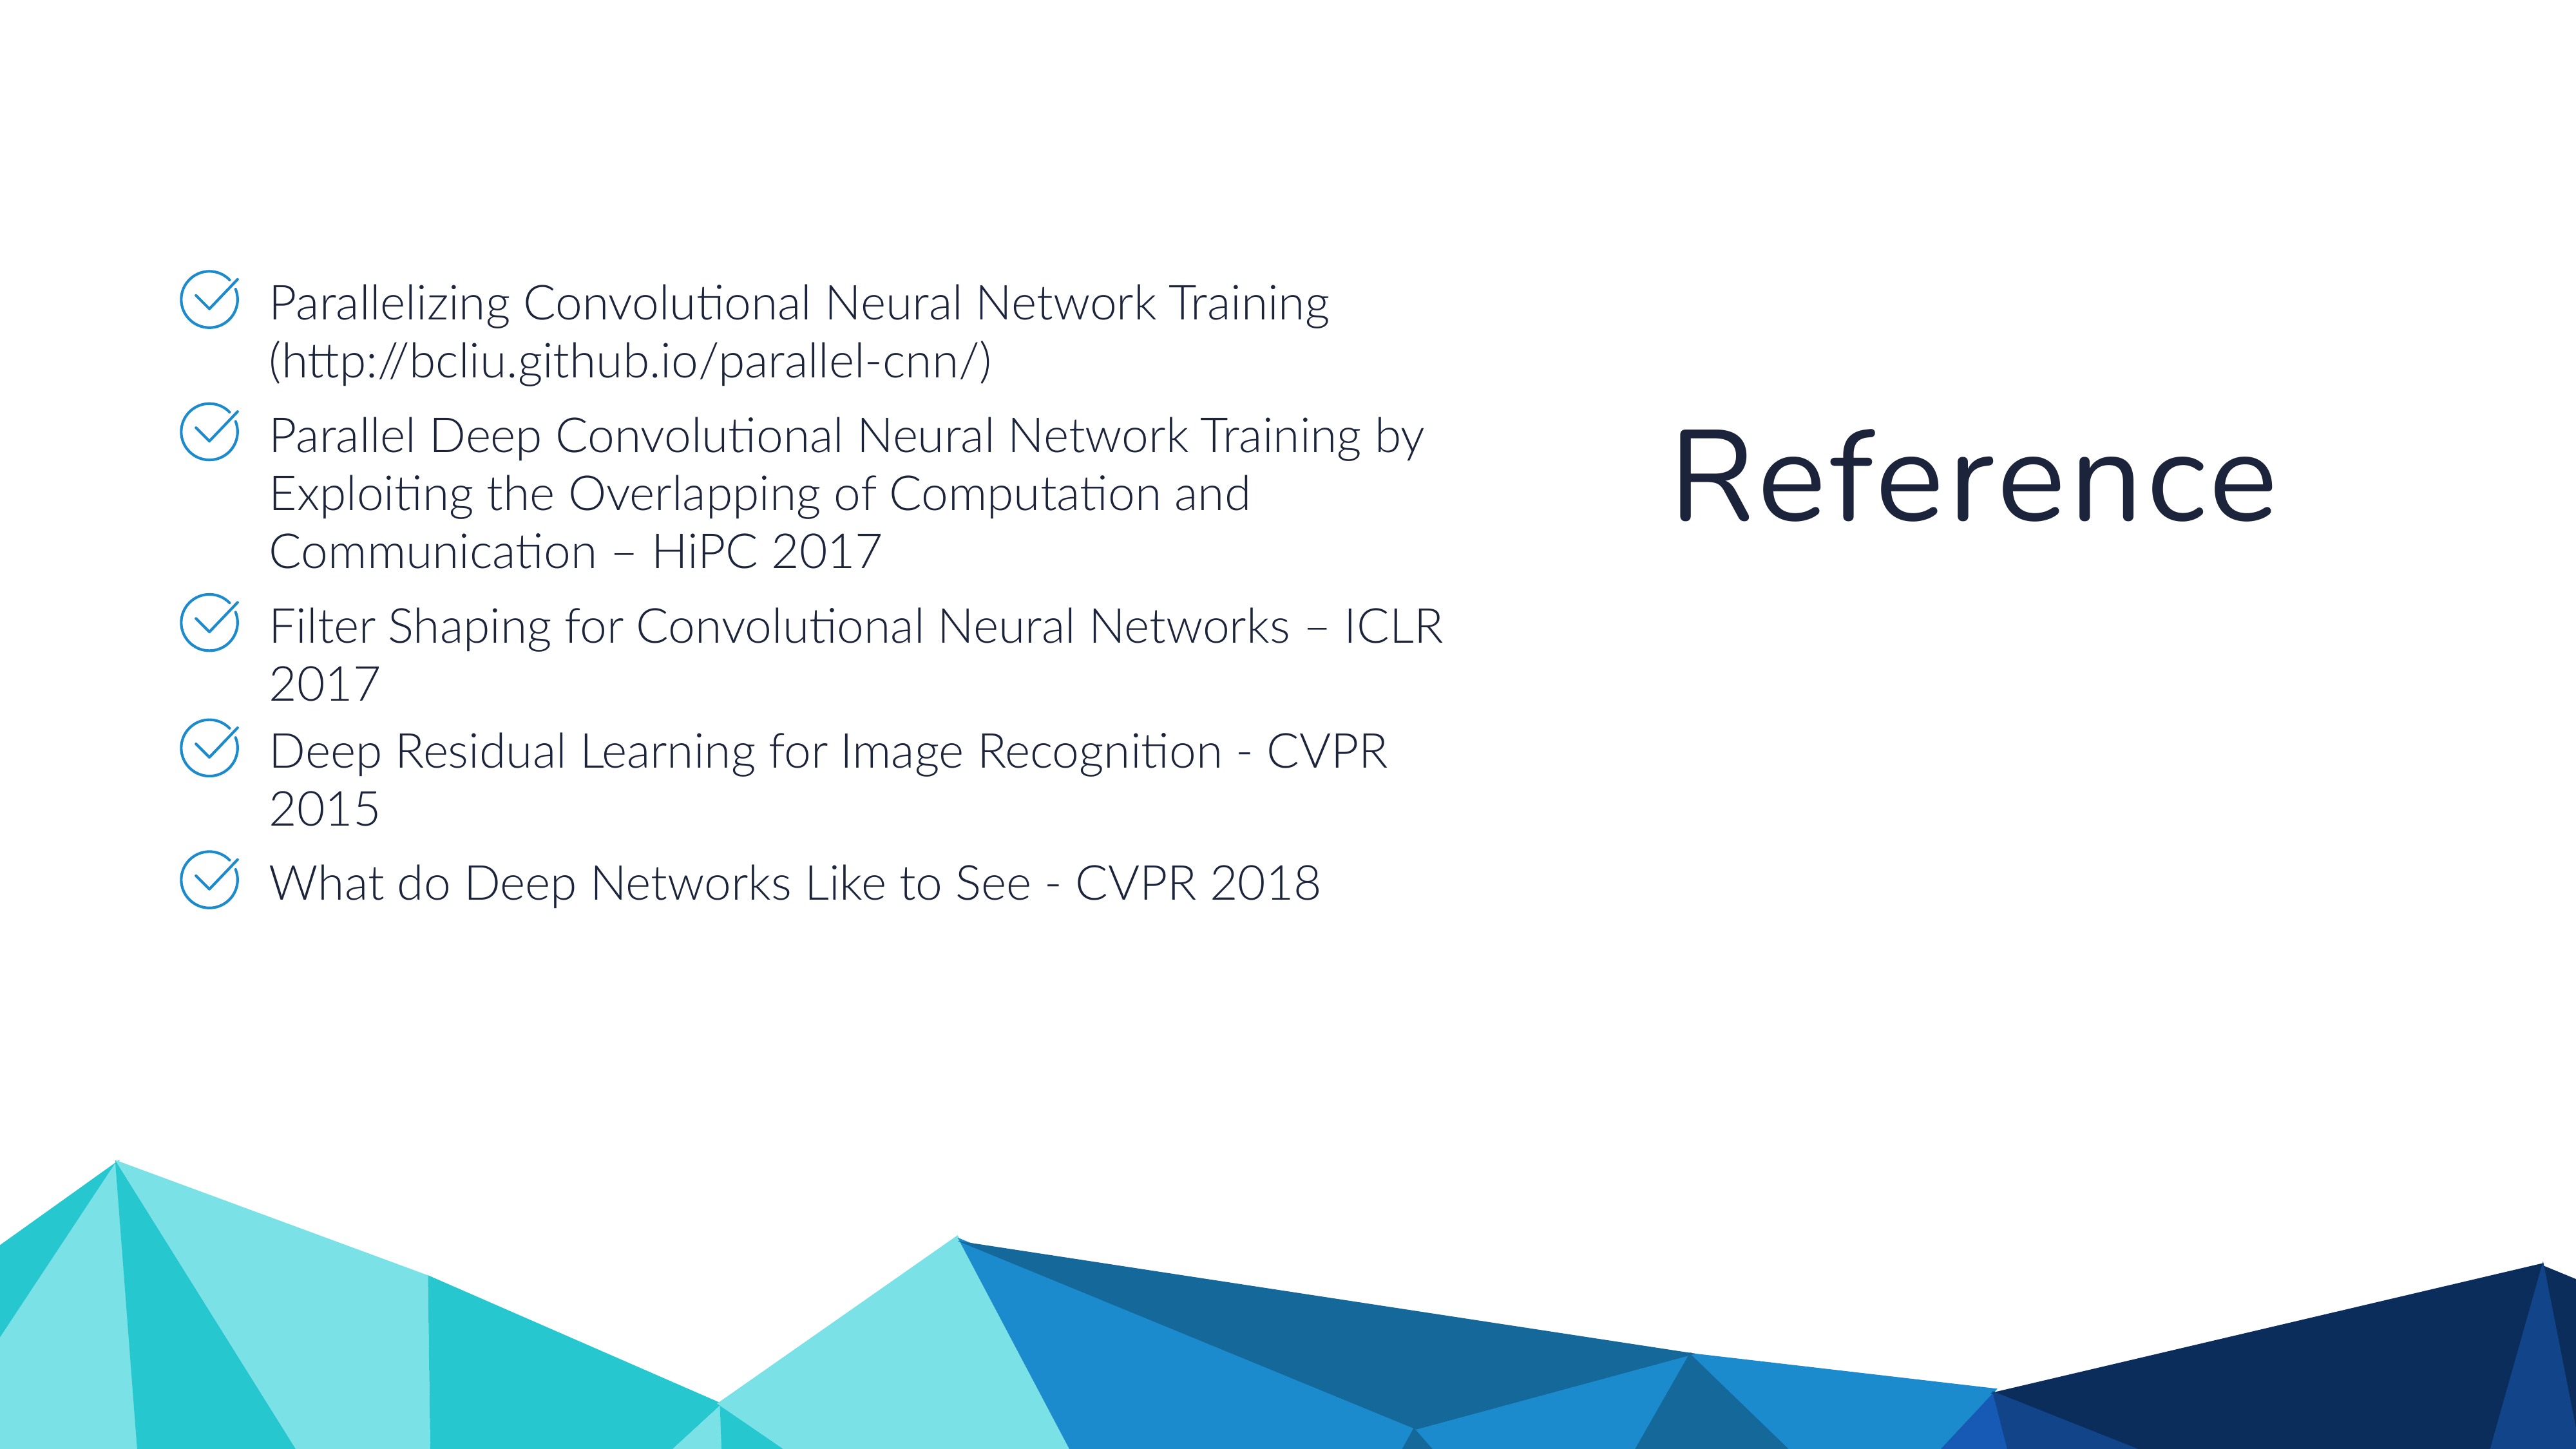

Parallelizing Convolutional Neural Network Training
(http://bcliu.github.io/parallel-cnn/)

Reference
Parallel Deep Convolutional Neural Network Training by Exploiting the Overlapping of Computation and Communication – HiPC 2017

Filter Shaping for Convolutional Neural Networks – ICLR 2017

Deep Residual Learning for Image Recognition - CVPR 2015

What do Deep Networks Like to See - CVPR 2018